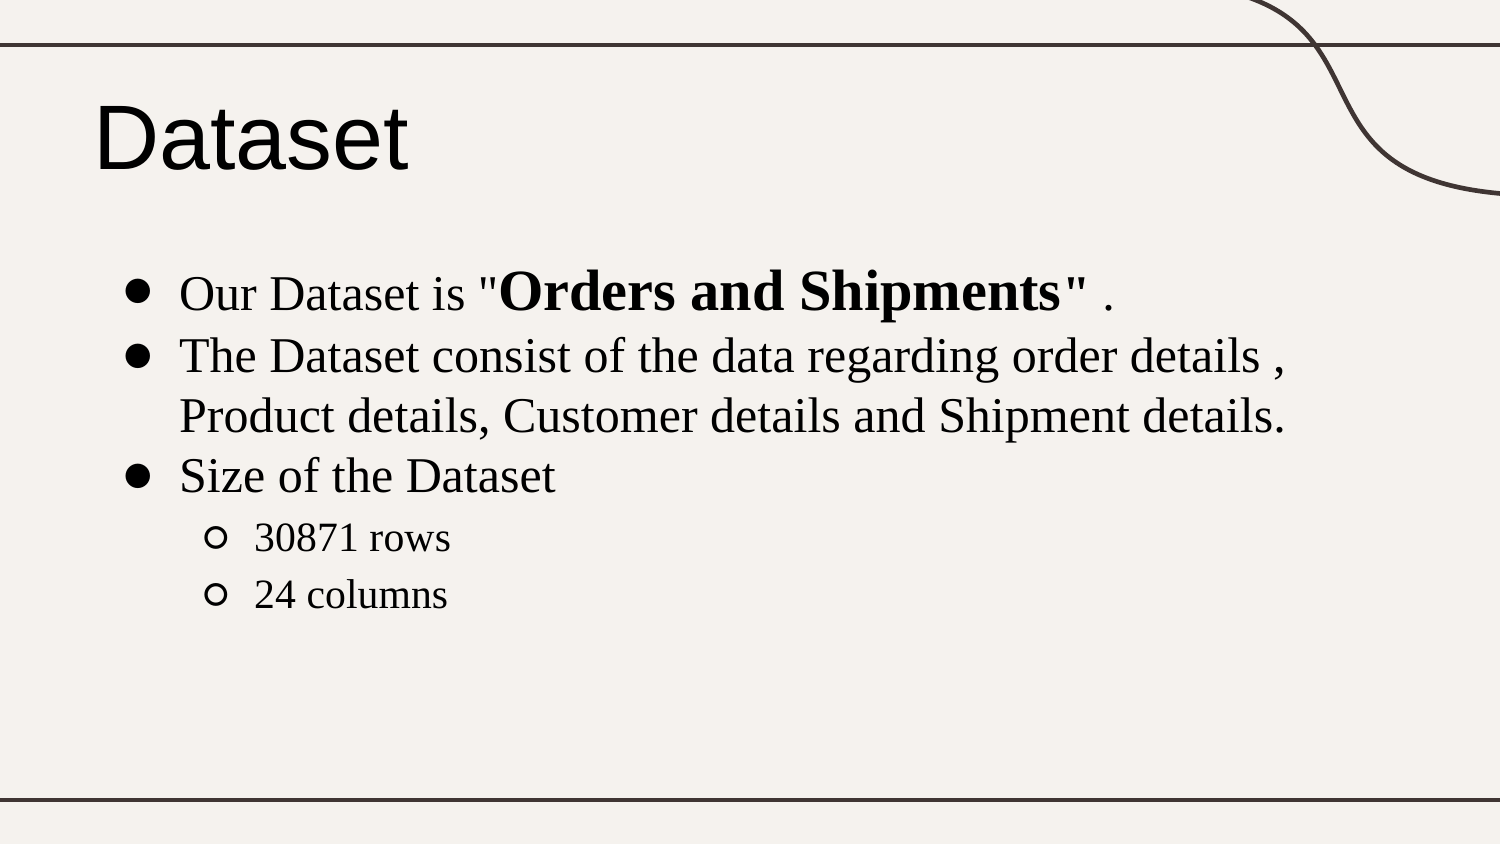

# Dataset
Our Dataset is "Orders and Shipments" .
The Dataset consist of the data regarding order details , Product details, Customer details and Shipment details.
Size of the Dataset
30871 rows
24 columns